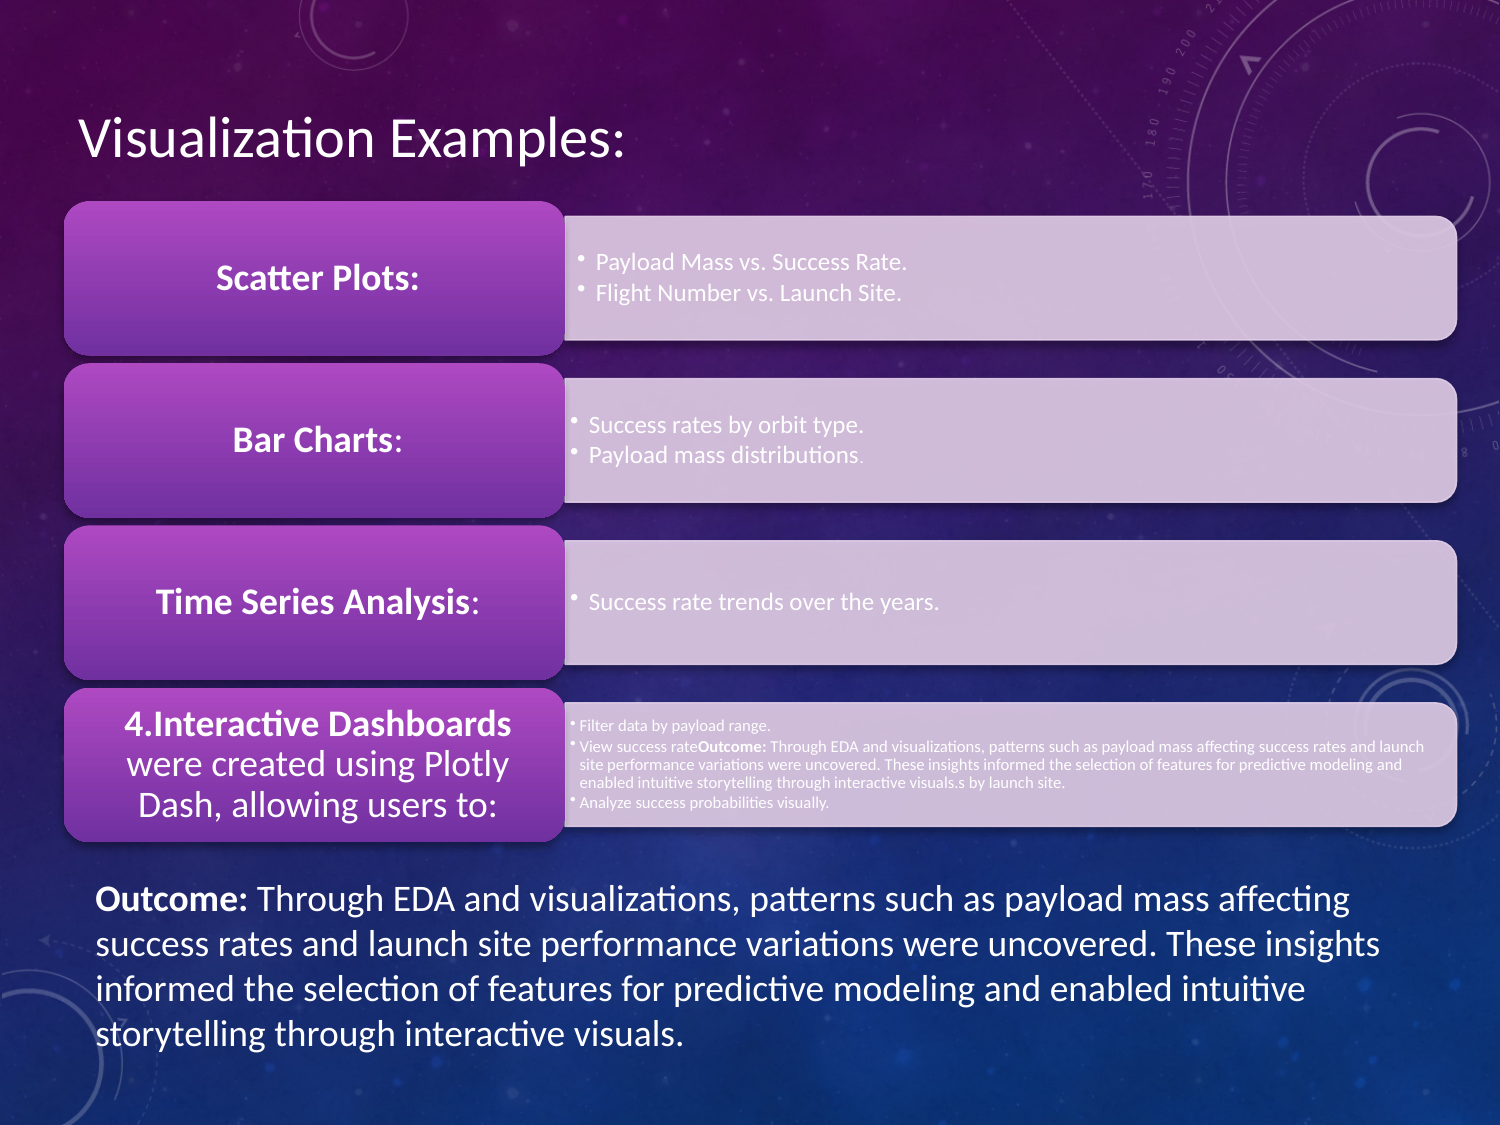

# Visualization Examples:
Payload Mass vs. Success Rate.
Flight Number vs. Launch Site.
Scatter Plots:
Success rates by orbit type.
Payload mass distributions.
Bar Charts:
Success rate trends over the years.
Time Series Analysis:
Filter data by payload range.
View success rateOutcome: Through EDA and visualizations, patterns such as payload mass affecting success rates and launch site performance variations were uncovered. These insights informed the selection of features for predictive modeling and enabled intuitive storytelling through interactive visuals.s by launch site.
Analyze success probabilities visually.
4.Interactive Dashboards were created using Plotly Dash, allowing users to:

Outcome: Through EDA and visualizations, patterns such as payload mass affecting success rates and launch site performance variations were uncovered. These insights informed the selection of features for predictive modeling and enabled intuitive storytelling through interactive visuals.